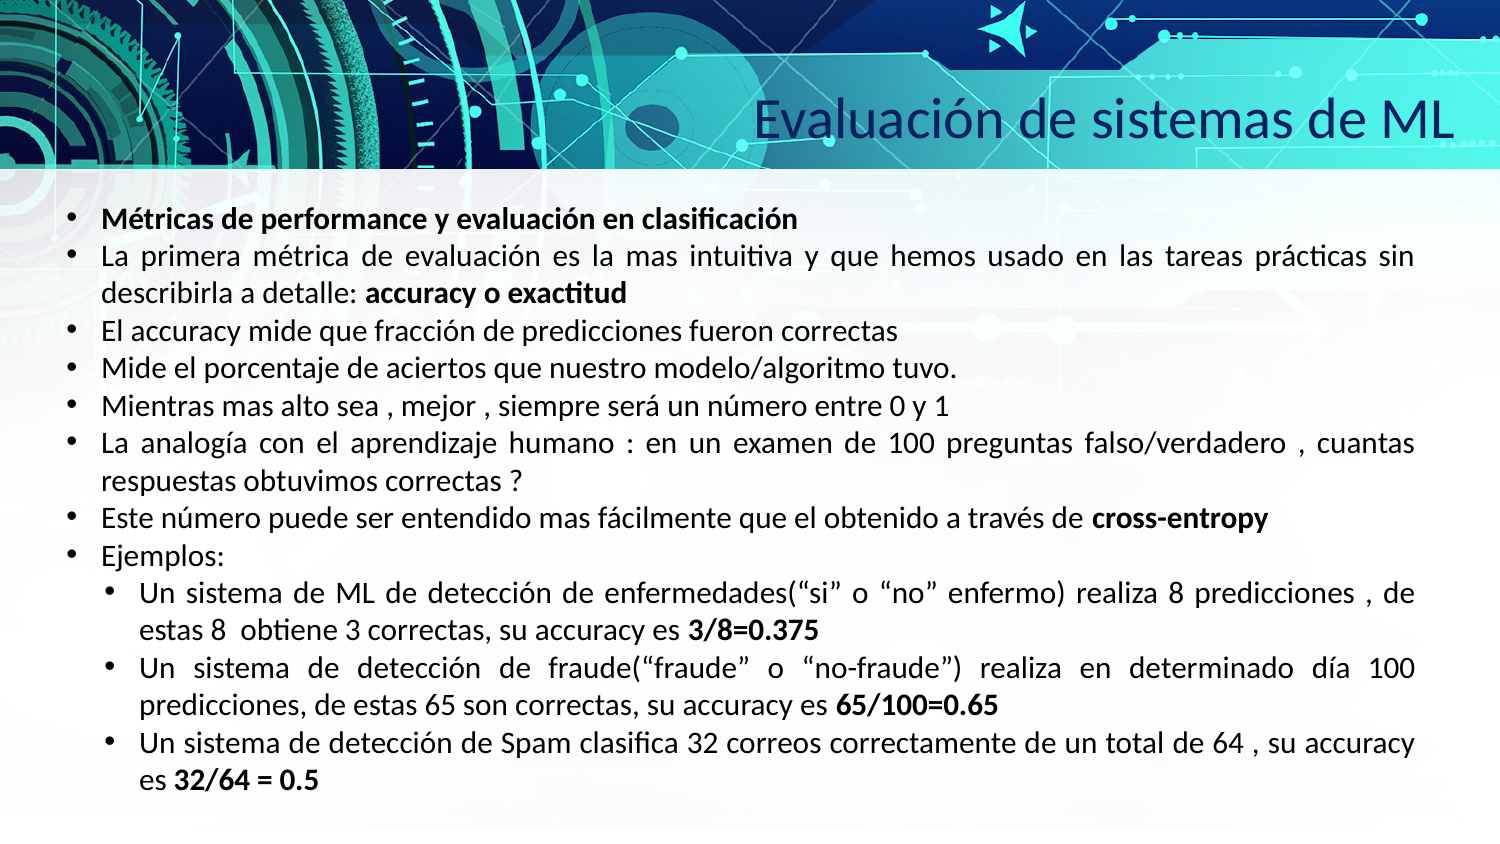

Evaluación de sistemas de ML
Métricas de performance y evaluación en clasificación
La primera métrica de evaluación es la mas intuitiva y que hemos usado en las tareas prácticas sin describirla a detalle: accuracy o exactitud
El accuracy mide que fracción de predicciones fueron correctas
Mide el porcentaje de aciertos que nuestro modelo/algoritmo tuvo.
Mientras mas alto sea , mejor , siempre será un número entre 0 y 1
La analogía con el aprendizaje humano : en un examen de 100 preguntas falso/verdadero , cuantas respuestas obtuvimos correctas ?
Este número puede ser entendido mas fácilmente que el obtenido a través de cross-entropy
Ejemplos:
Un sistema de ML de detección de enfermedades(“si” o “no” enfermo) realiza 8 predicciones , de estas 8  obtiene 3 correctas, su accuracy es 3/8=0.375
Un sistema de detección de fraude(“fraude” o “no-fraude”) realiza en determinado día 100 predicciones, de estas 65 son correctas, su accuracy es 65/100=0.65
Un sistema de detección de Spam clasifica 32 correos correctamente de un total de 64 , su accuracy es 32/64 = 0.5